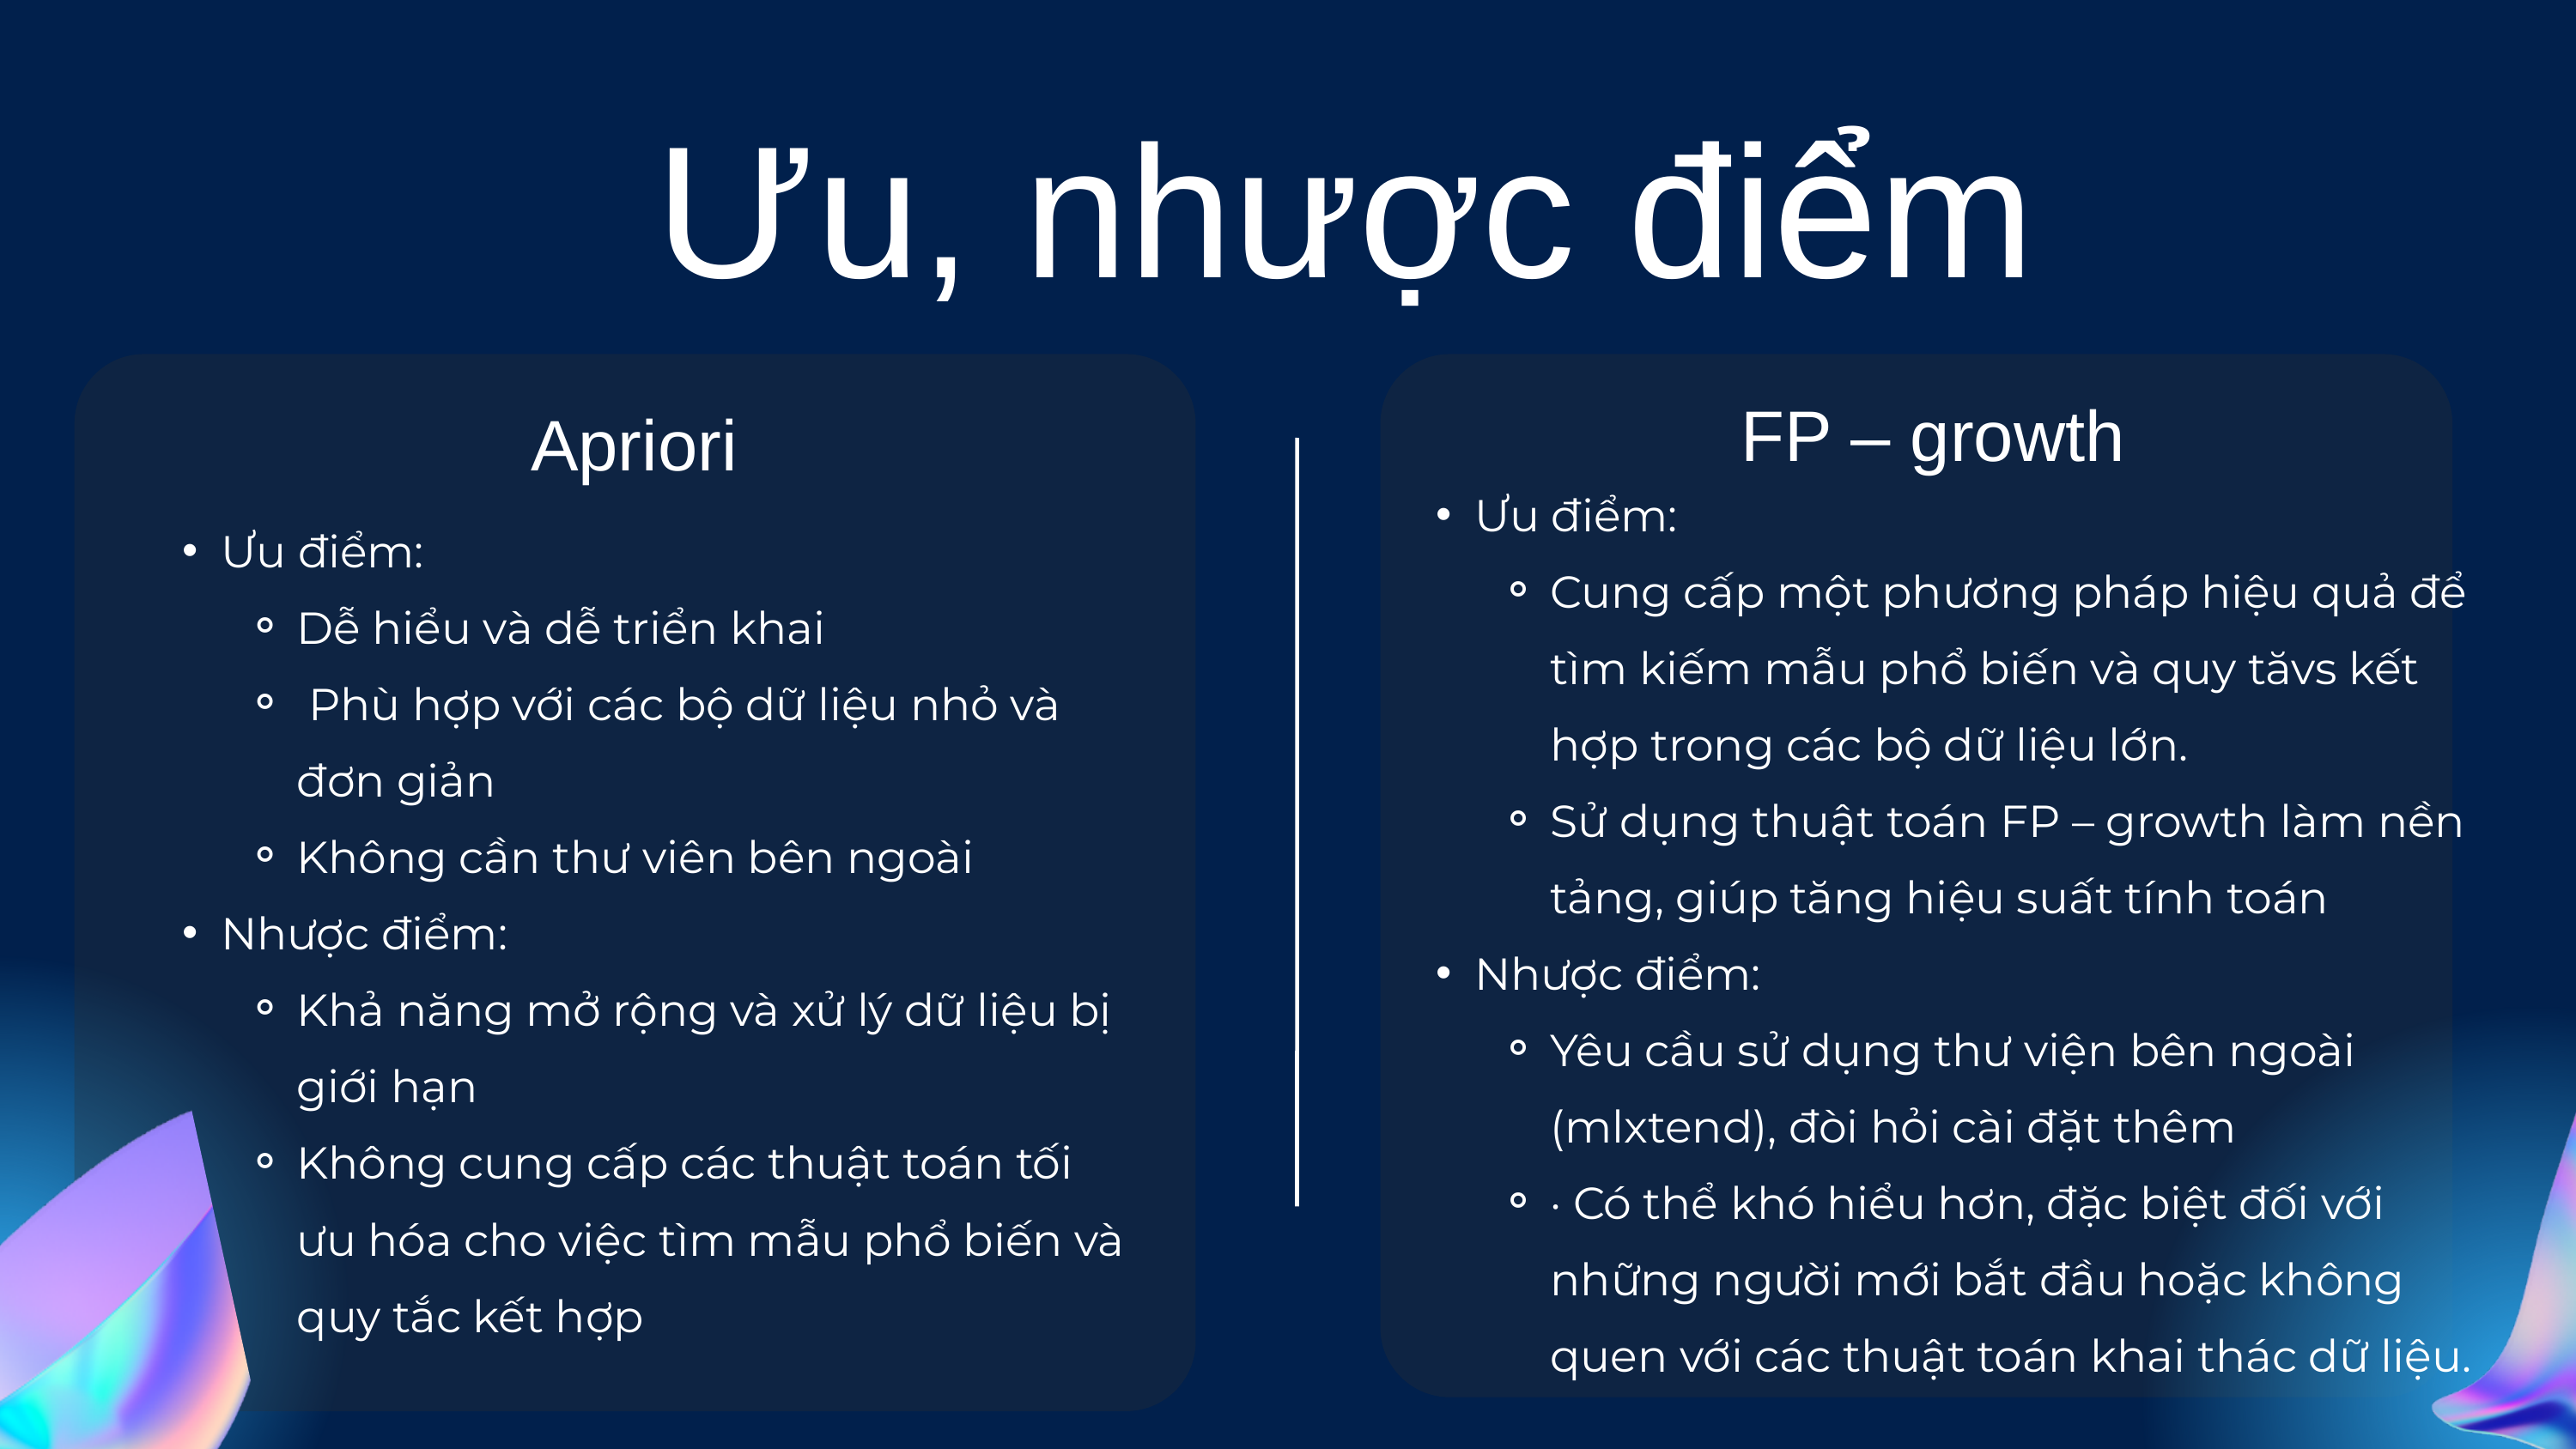

Ưu, nhược điểm

 FP – growth
Apriori

Ưu điểm:
Cung cấp một phương pháp hiệu quả để tìm kiếm mẫu phổ biến và quy tăvs kết hợp trong các bộ dữ liệu lớn.
Sử dụng thuật toán FP – growth làm nền tảng, giúp tăng hiệu suất tính toán
Nhược điểm:
Yêu cầu sử dụng thư viện bên ngoài (mlxtend), đòi hỏi cài đặt thêm
· Có thể khó hiểu hơn, đặc biệt đối với những người mới bắt đầu hoặc không quen với các thuật toán khai thác dữ liệu.
Ưu điểm:
Dễ hiểu và dễ triển khai
 Phù hợp với các bộ dữ liệu nhỏ và đơn giản
Không cần thư viên bên ngoài
Nhược điểm:
Khả năng mở rộng và xử lý dữ liệu bị giới hạn
Không cung cấp các thuật toán tối ưu hóa cho việc tìm mẫu phổ biến và quy tắc kết hợp